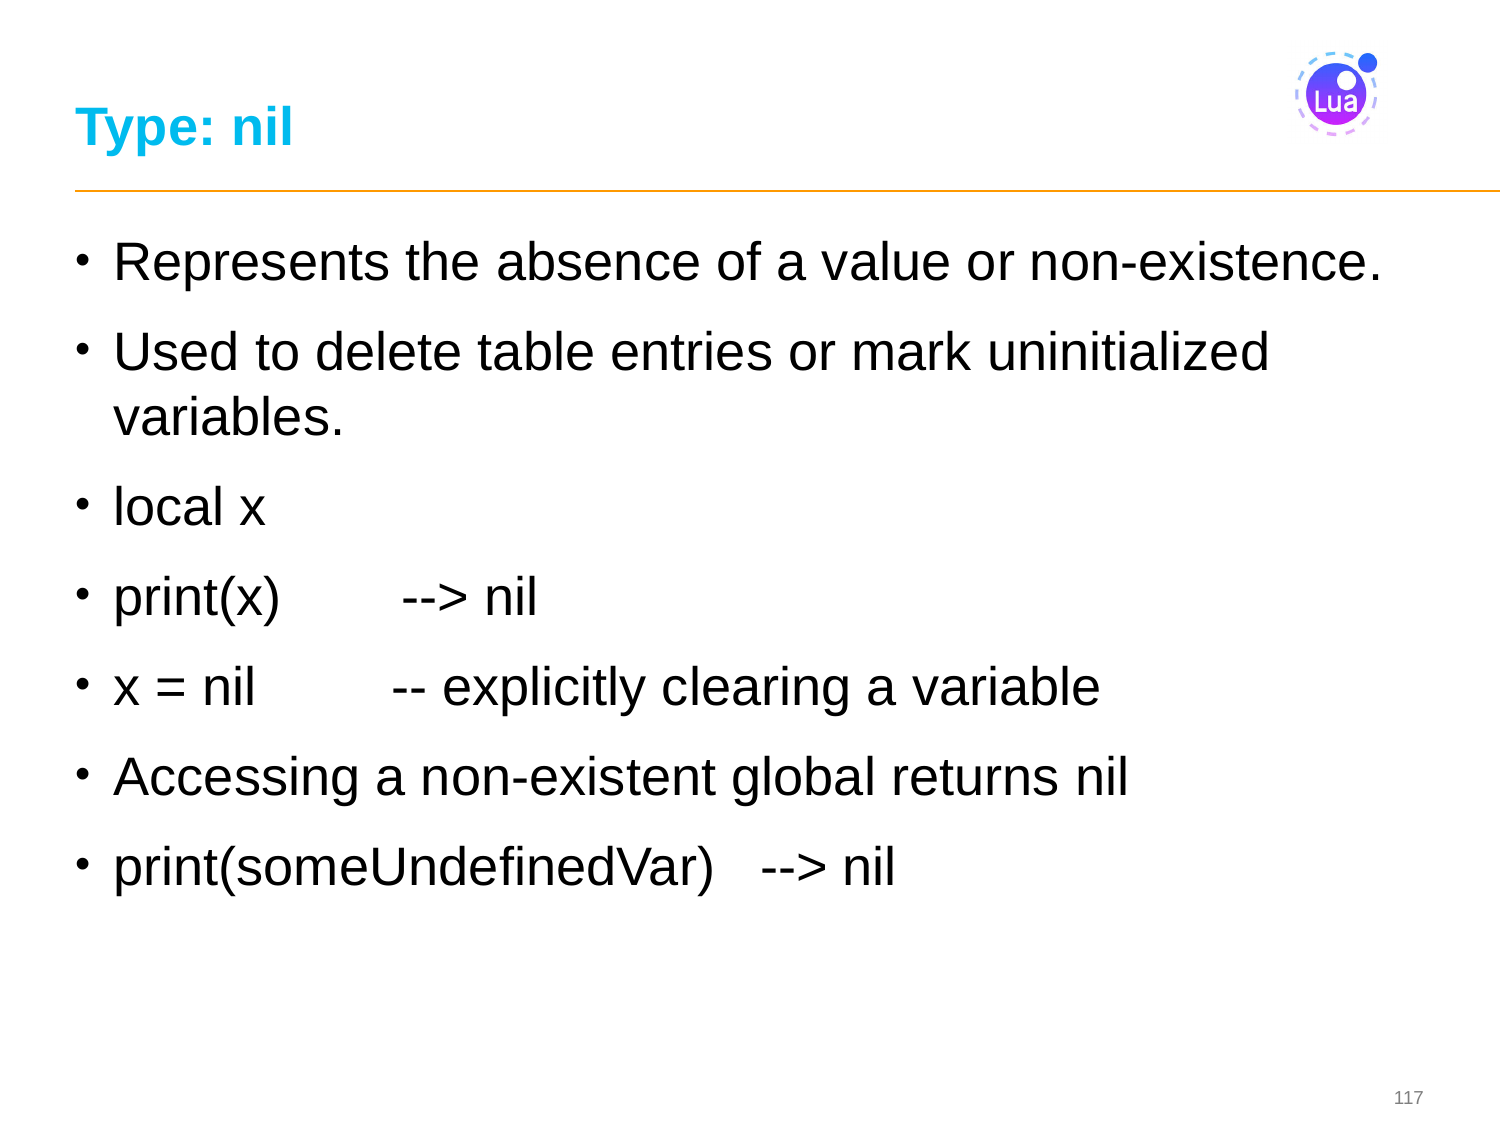

# Type: nil
Represents the absence of a value or non-existence.
Used to delete table entries or mark uninitialized variables.
local x
print(x)        --> nil
x = nil         -- explicitly clearing a variable
Accessing a non-existent global returns nil
print(someUndefinedVar)   --> nil